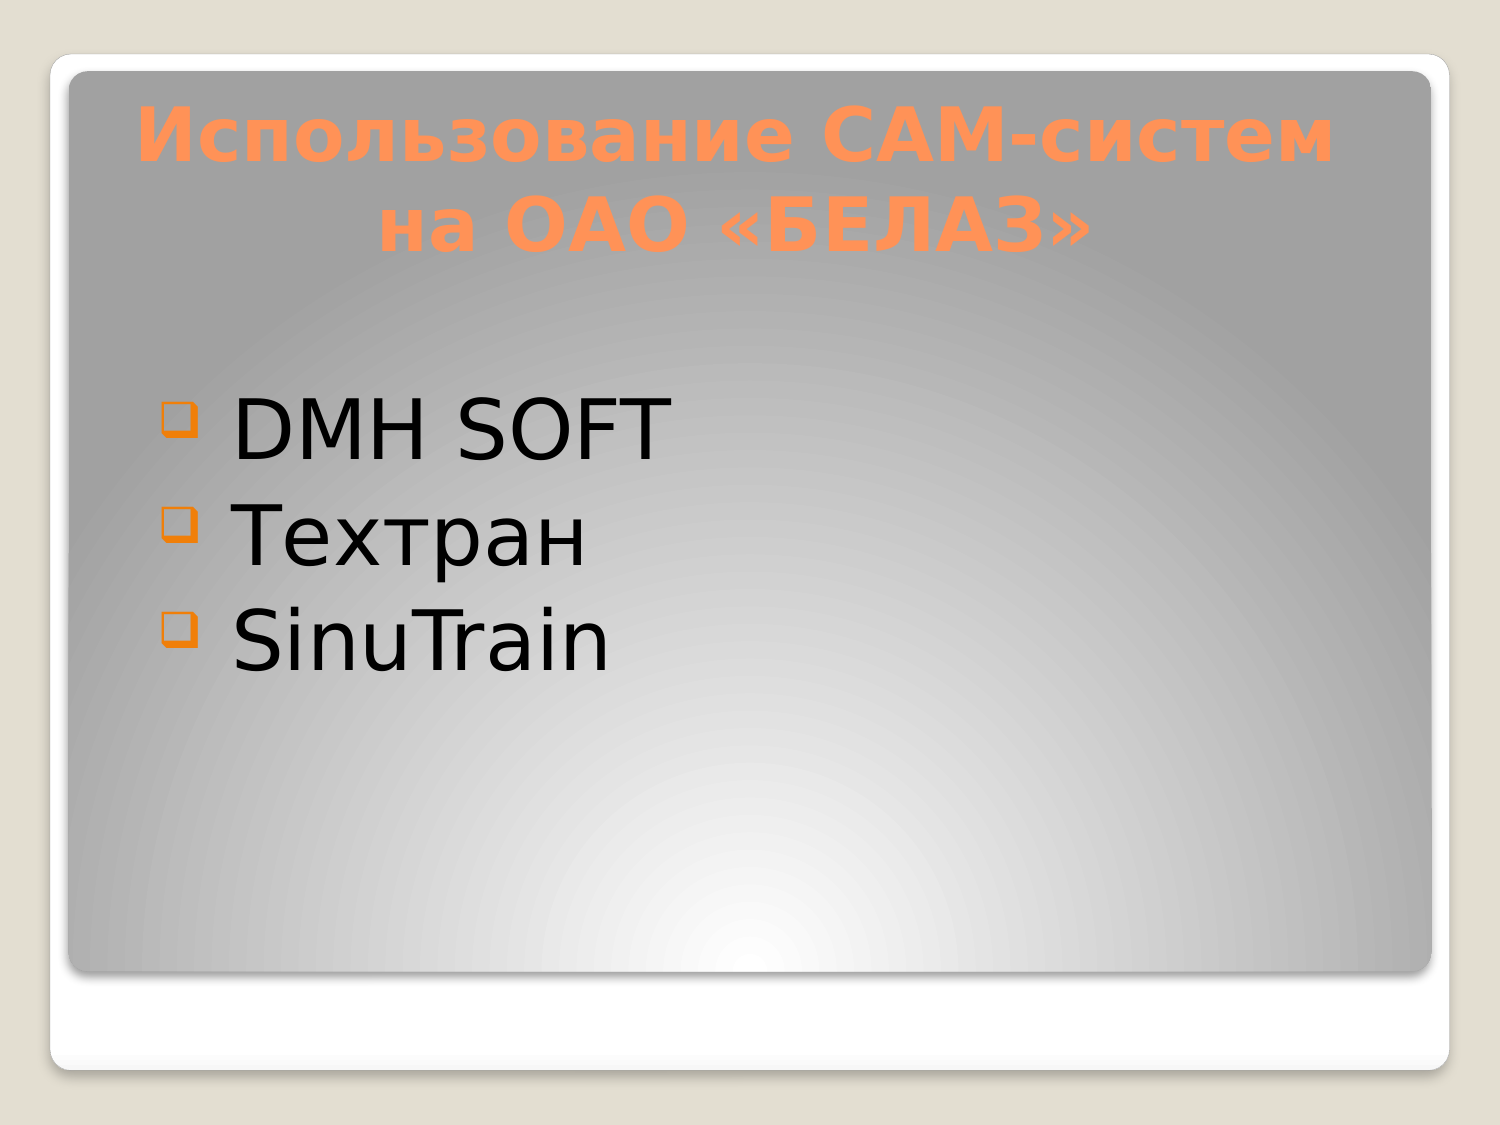

# Использование САМ-систем на ОАО «БЕЛАЗ»
DMH SOFT
Техтран
SinuTrain